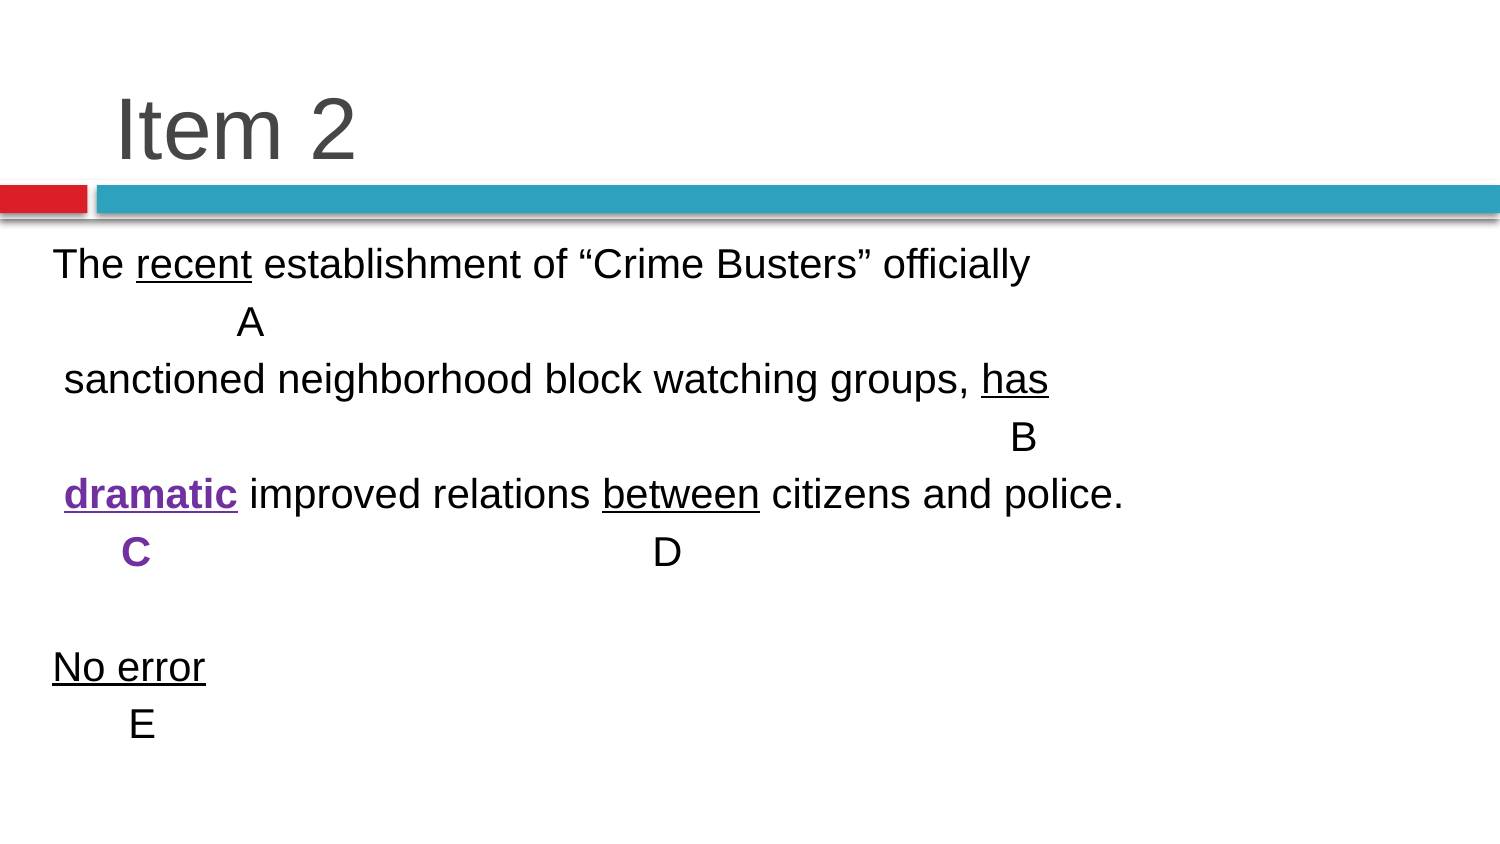

# Item 2
The recent establishment of “Crime Busters” officially
	   A
 sanctioned neighborhood block watching groups, has
						     B
 dramatic improved relations between citizens and police.
      C				D

No error
        E